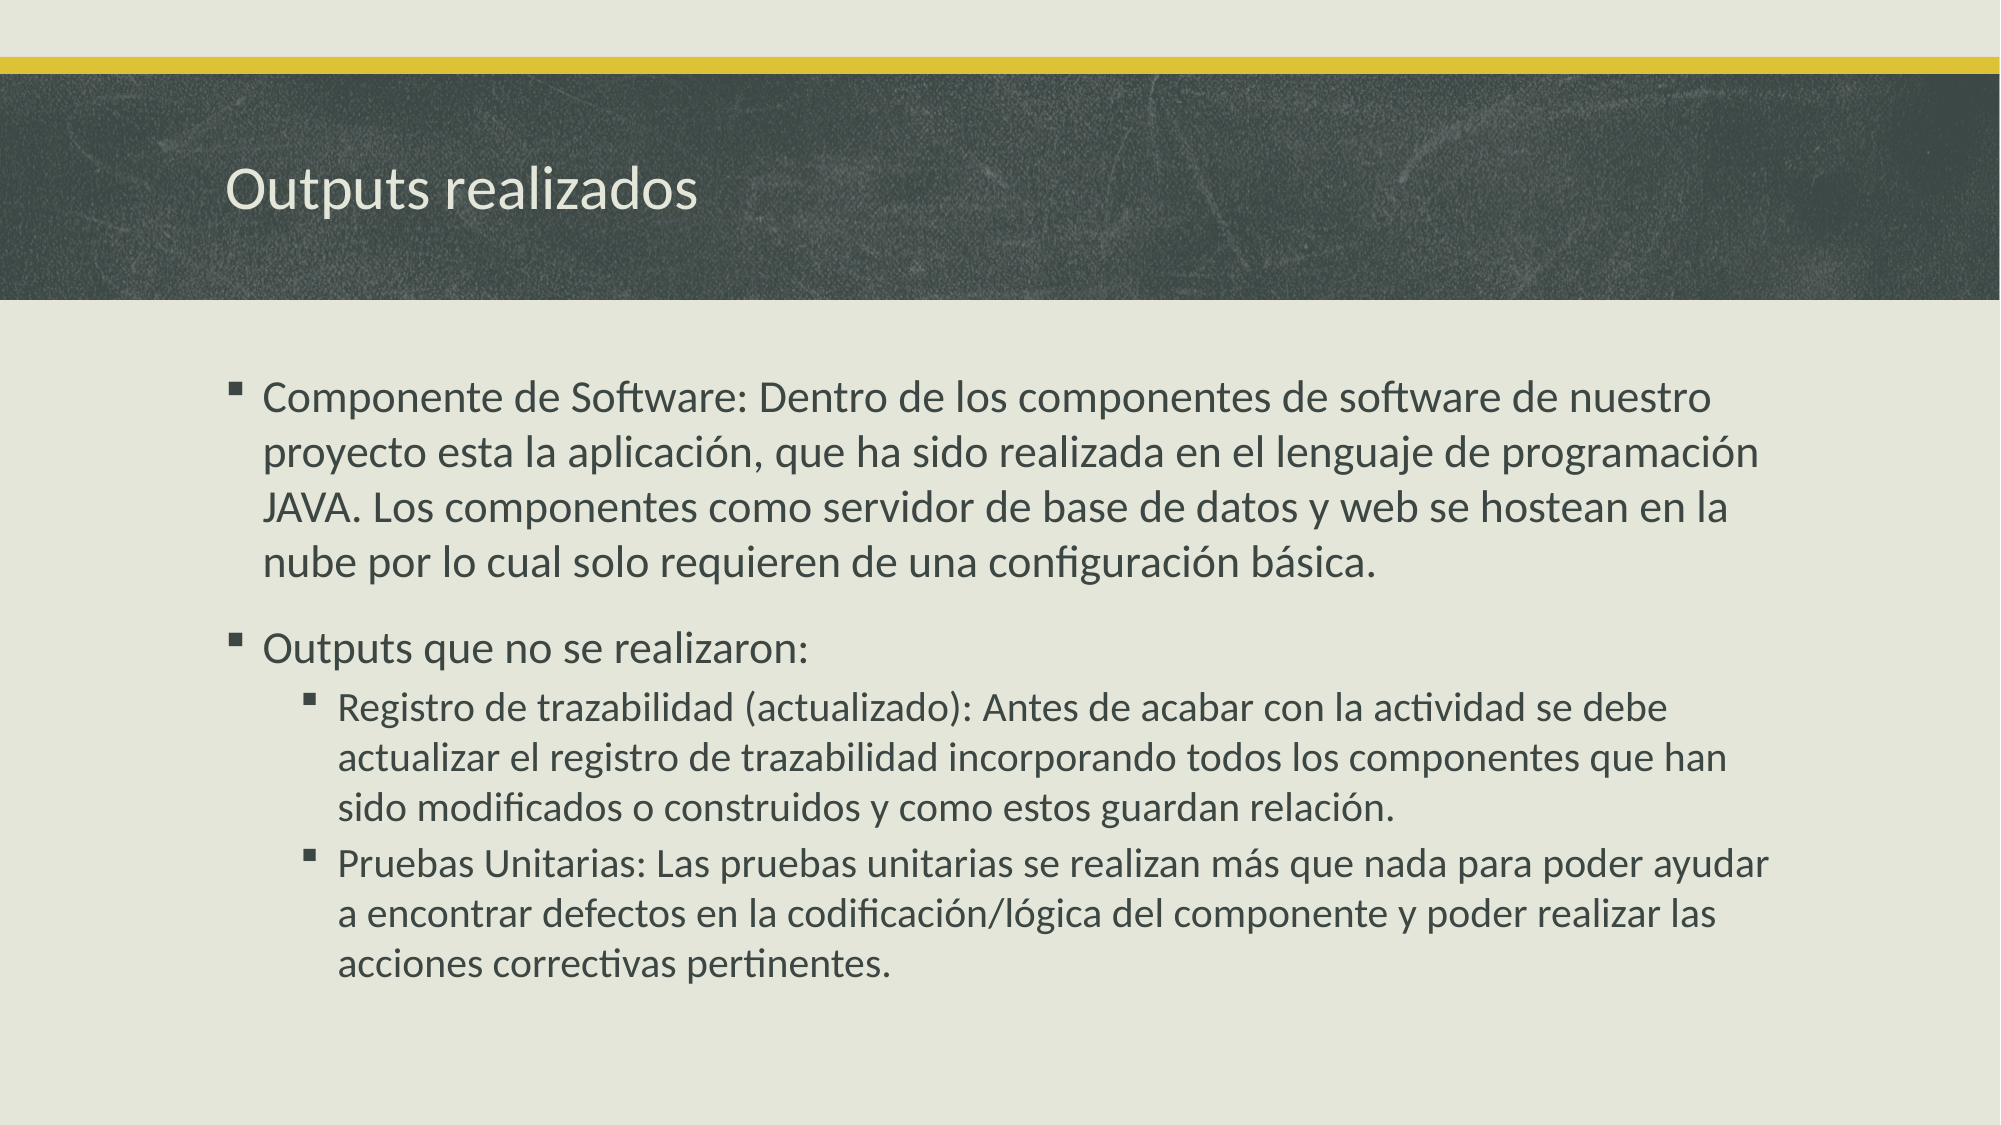

# Outputs realizados
Componente de Software: Dentro de los componentes de software de nuestro proyecto esta la aplicación, que ha sido realizada en el lenguaje de programación JAVA. Los componentes como servidor de base de datos y web se hostean en la nube por lo cual solo requieren de una configuración básica.
Outputs que no se realizaron:
Registro de trazabilidad (actualizado): Antes de acabar con la actividad se debe actualizar el registro de trazabilidad incorporando todos los componentes que han sido modificados o construidos y como estos guardan relación.
Pruebas Unitarias: Las pruebas unitarias se realizan más que nada para poder ayudar a encontrar defectos en la codificación/lógica del componente y poder realizar las acciones correctivas pertinentes.